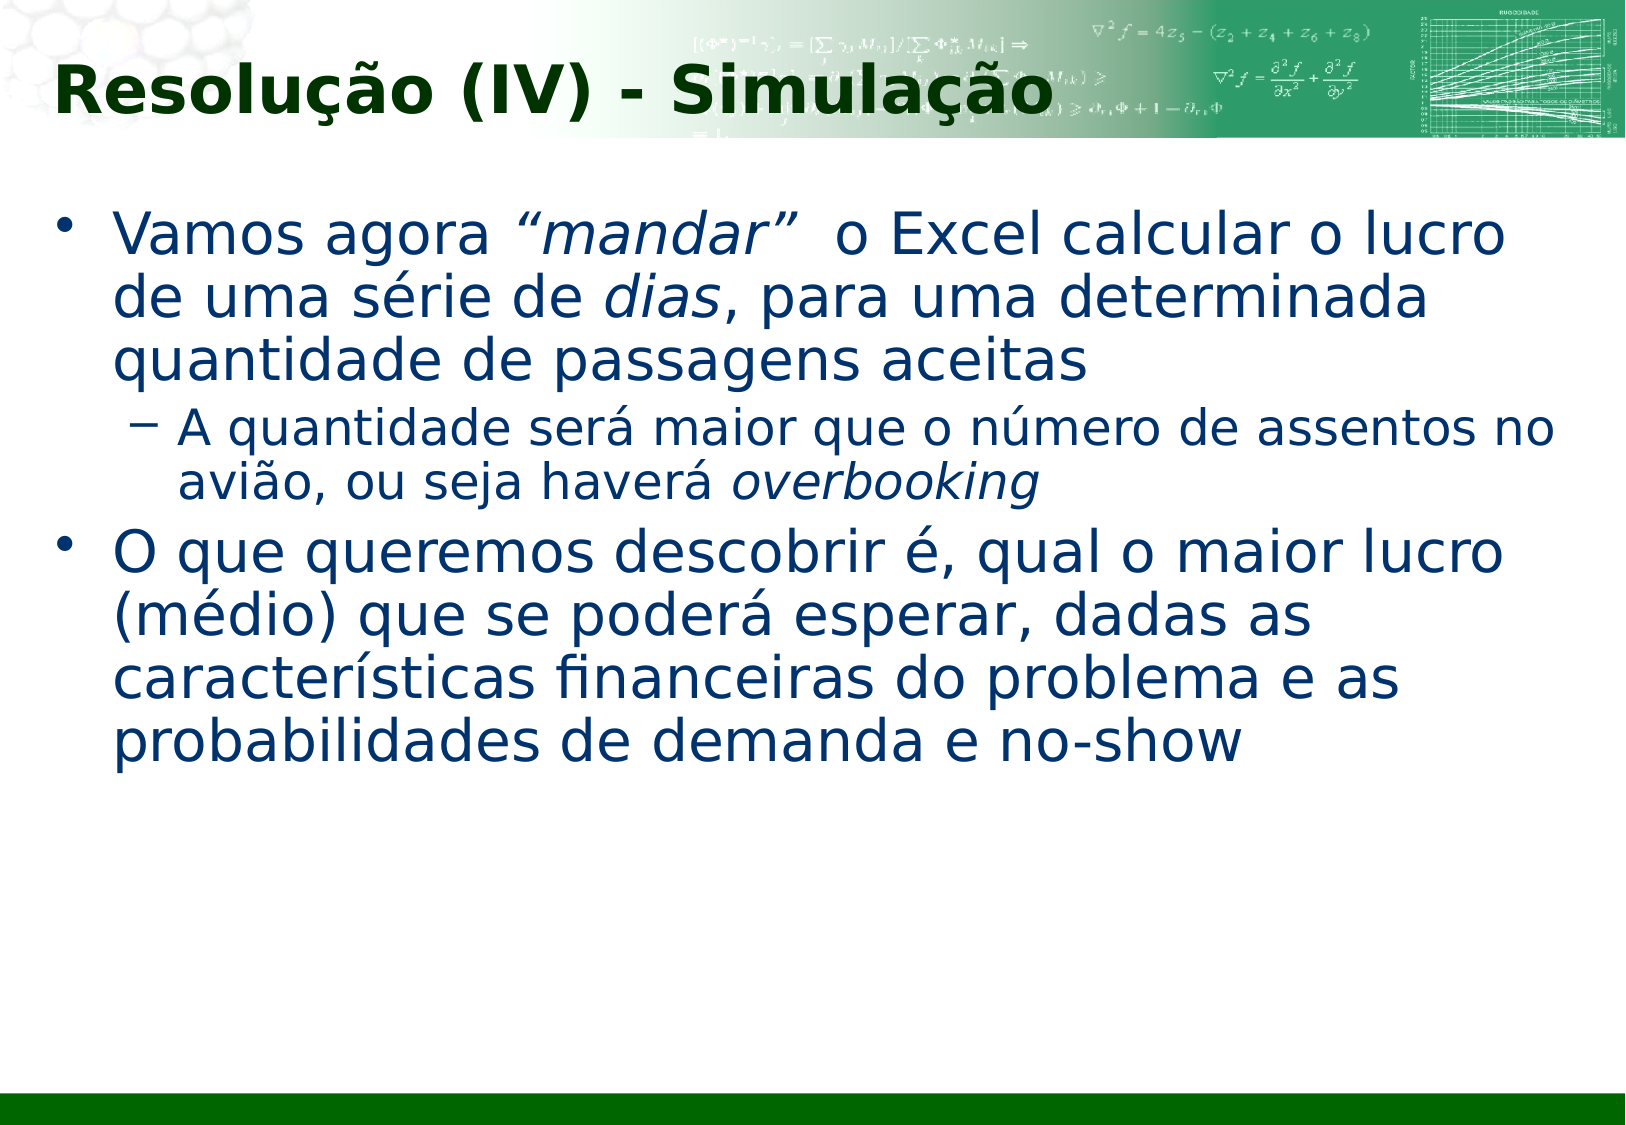

# Resolução (IV) - Simulação
Vamos agora “mandar”  o Excel calcular o lucro de uma série de dias, para uma determinada quantidade de passagens aceitas
A quantidade será maior que o número de assentos no avião, ou seja haverá overbooking
O que queremos descobrir é, qual o maior lucro (médio) que se poderá esperar, dadas as características financeiras do problema e as probabilidades de demanda e no-show